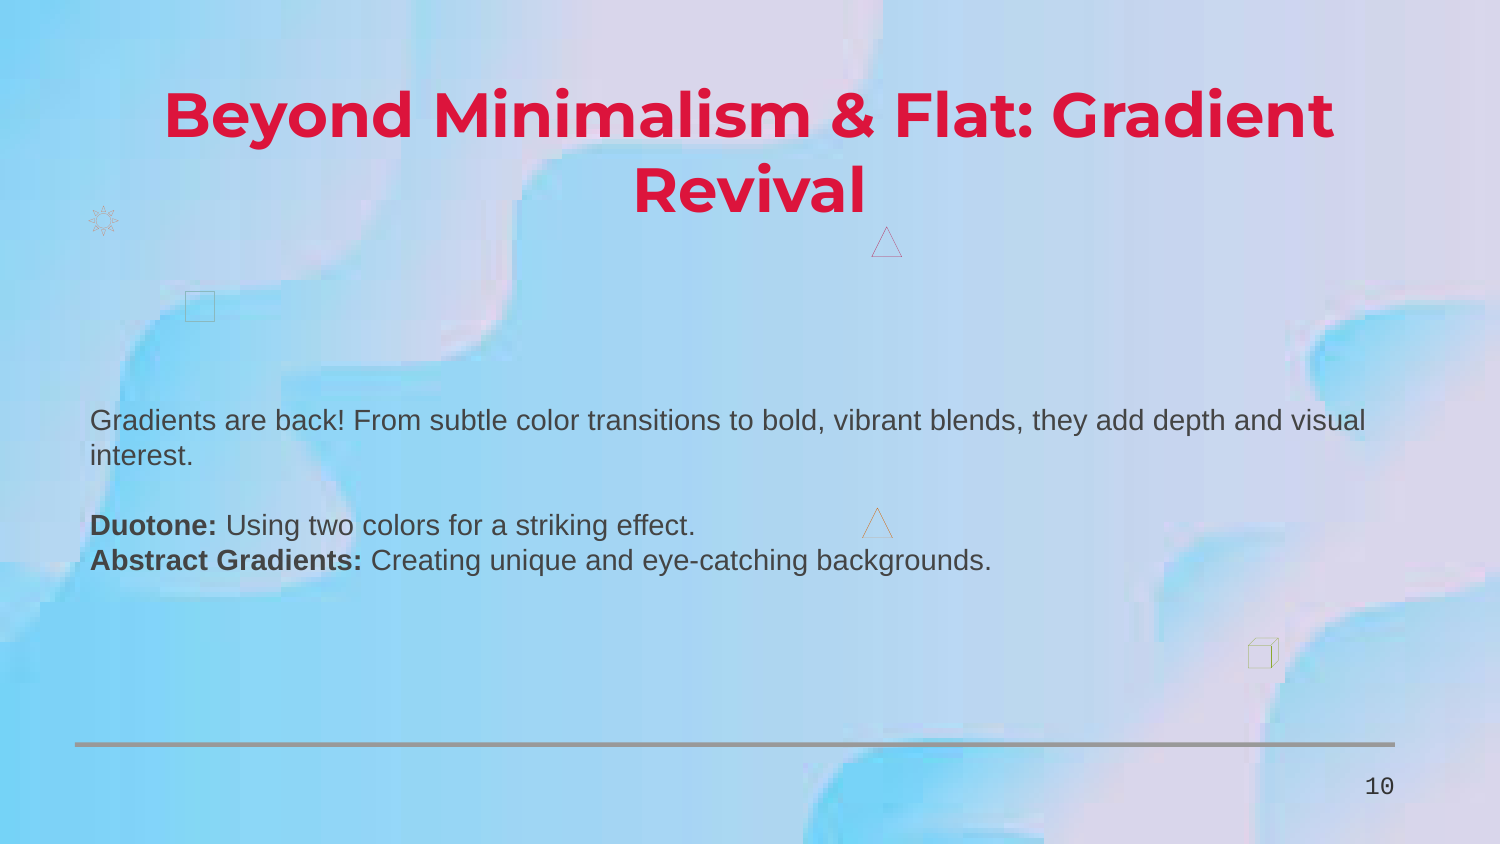

Beyond Minimalism & Flat: Gradient Revival

Gradients are back! From subtle color transitions to bold, vibrant blends, they add depth and visual interest.

Duotone: Using two colors for a striking effect.
Abstract Gradients: Creating unique and eye-catching backgrounds.

10